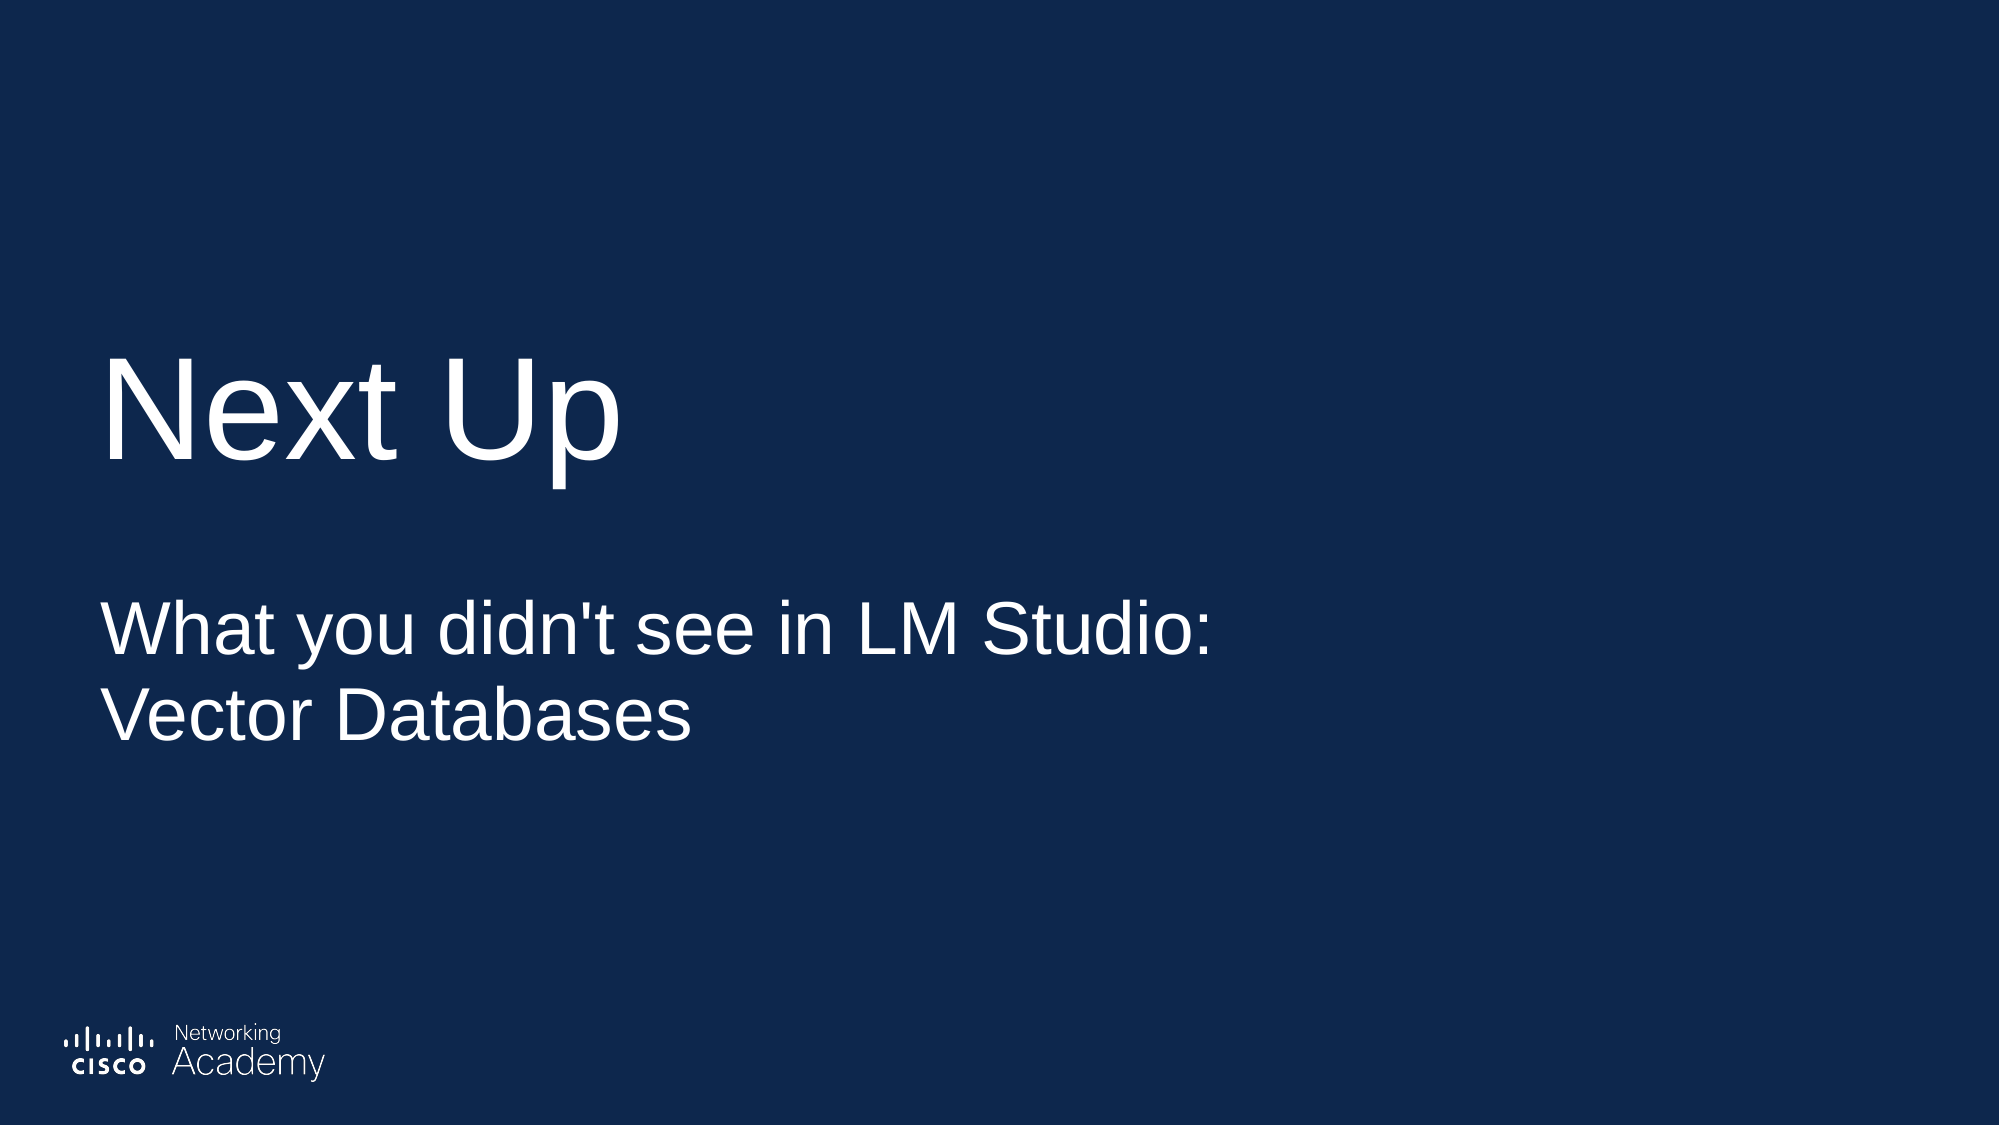

What you didn't see in LM Studio:
Vector Databases